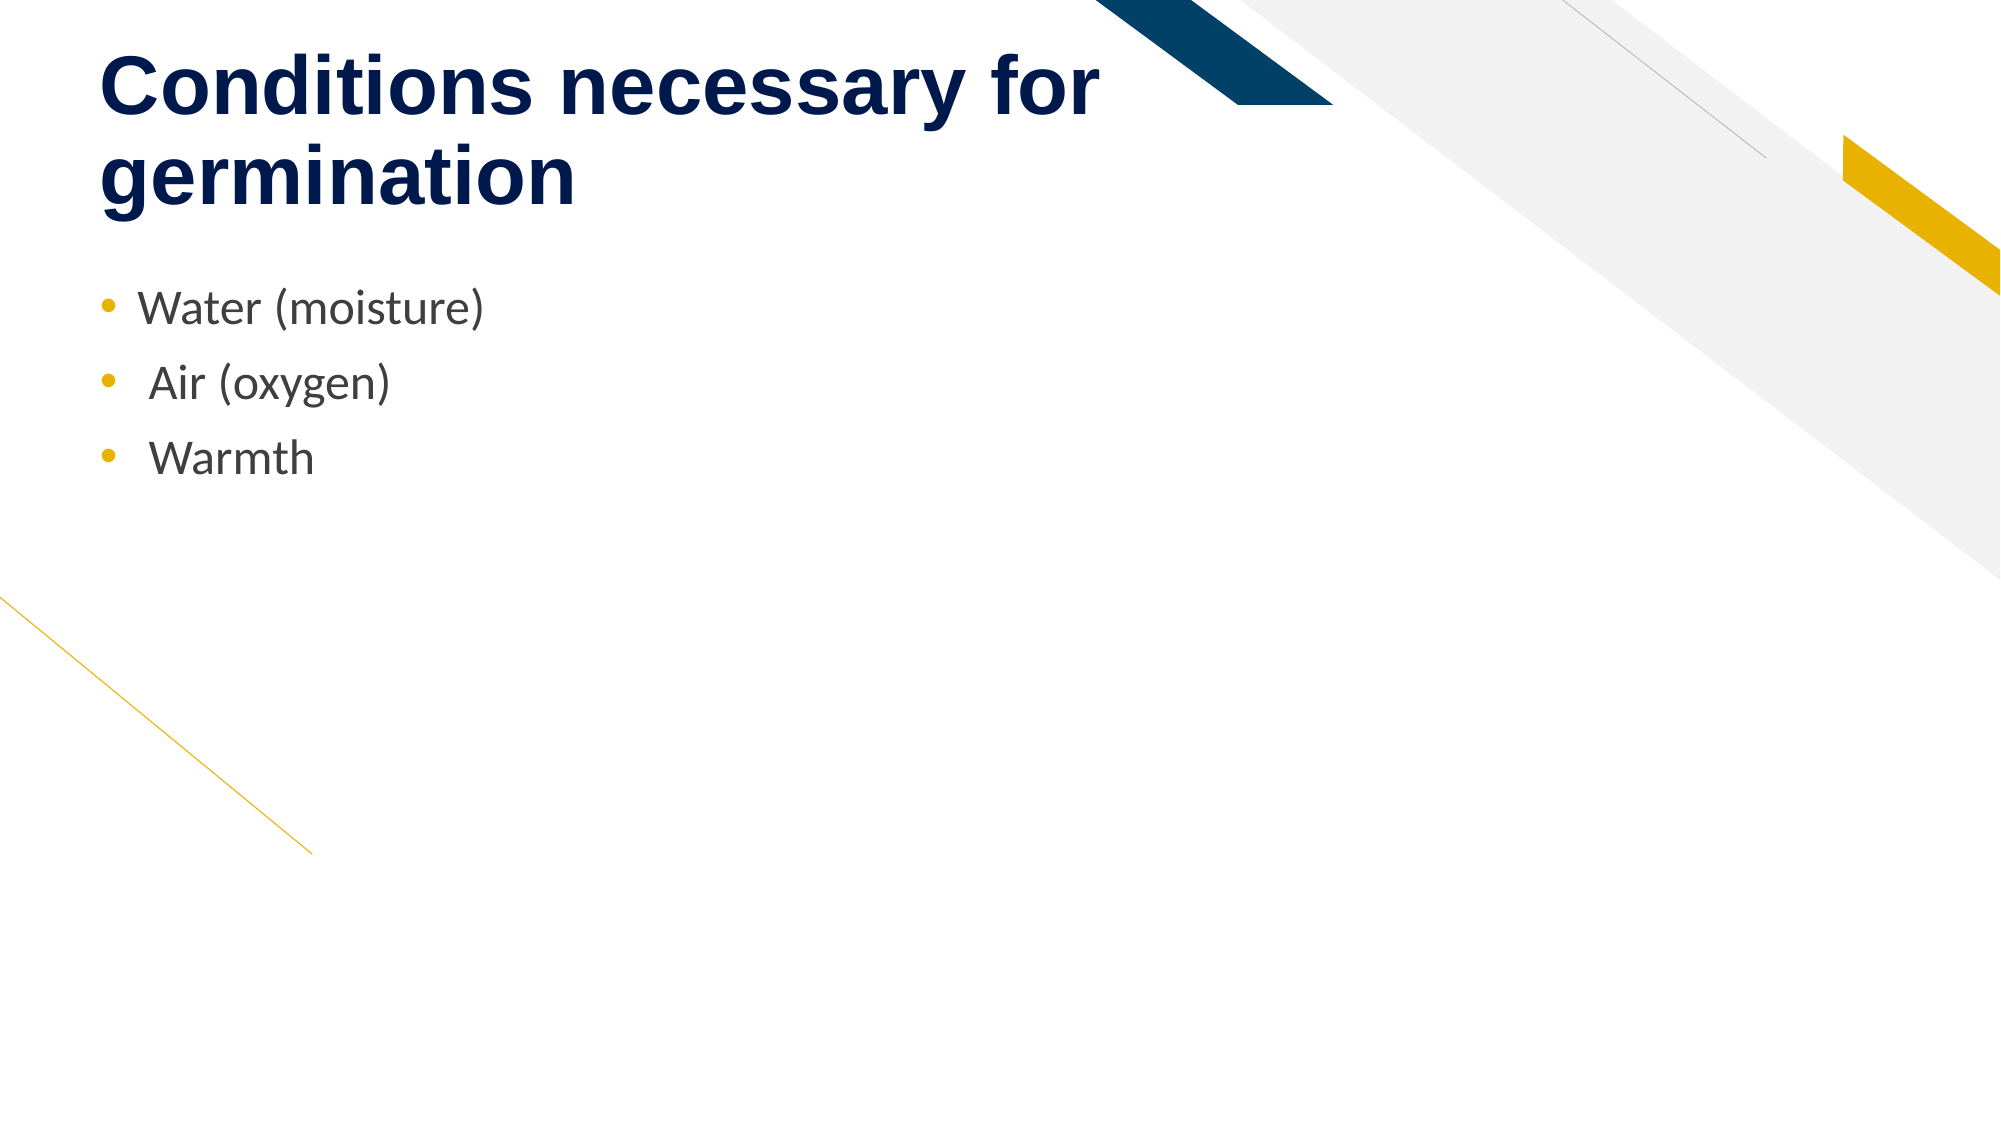

# Conditions necessary for germination
Water (moisture)
 Air (oxygen)
 Warmth